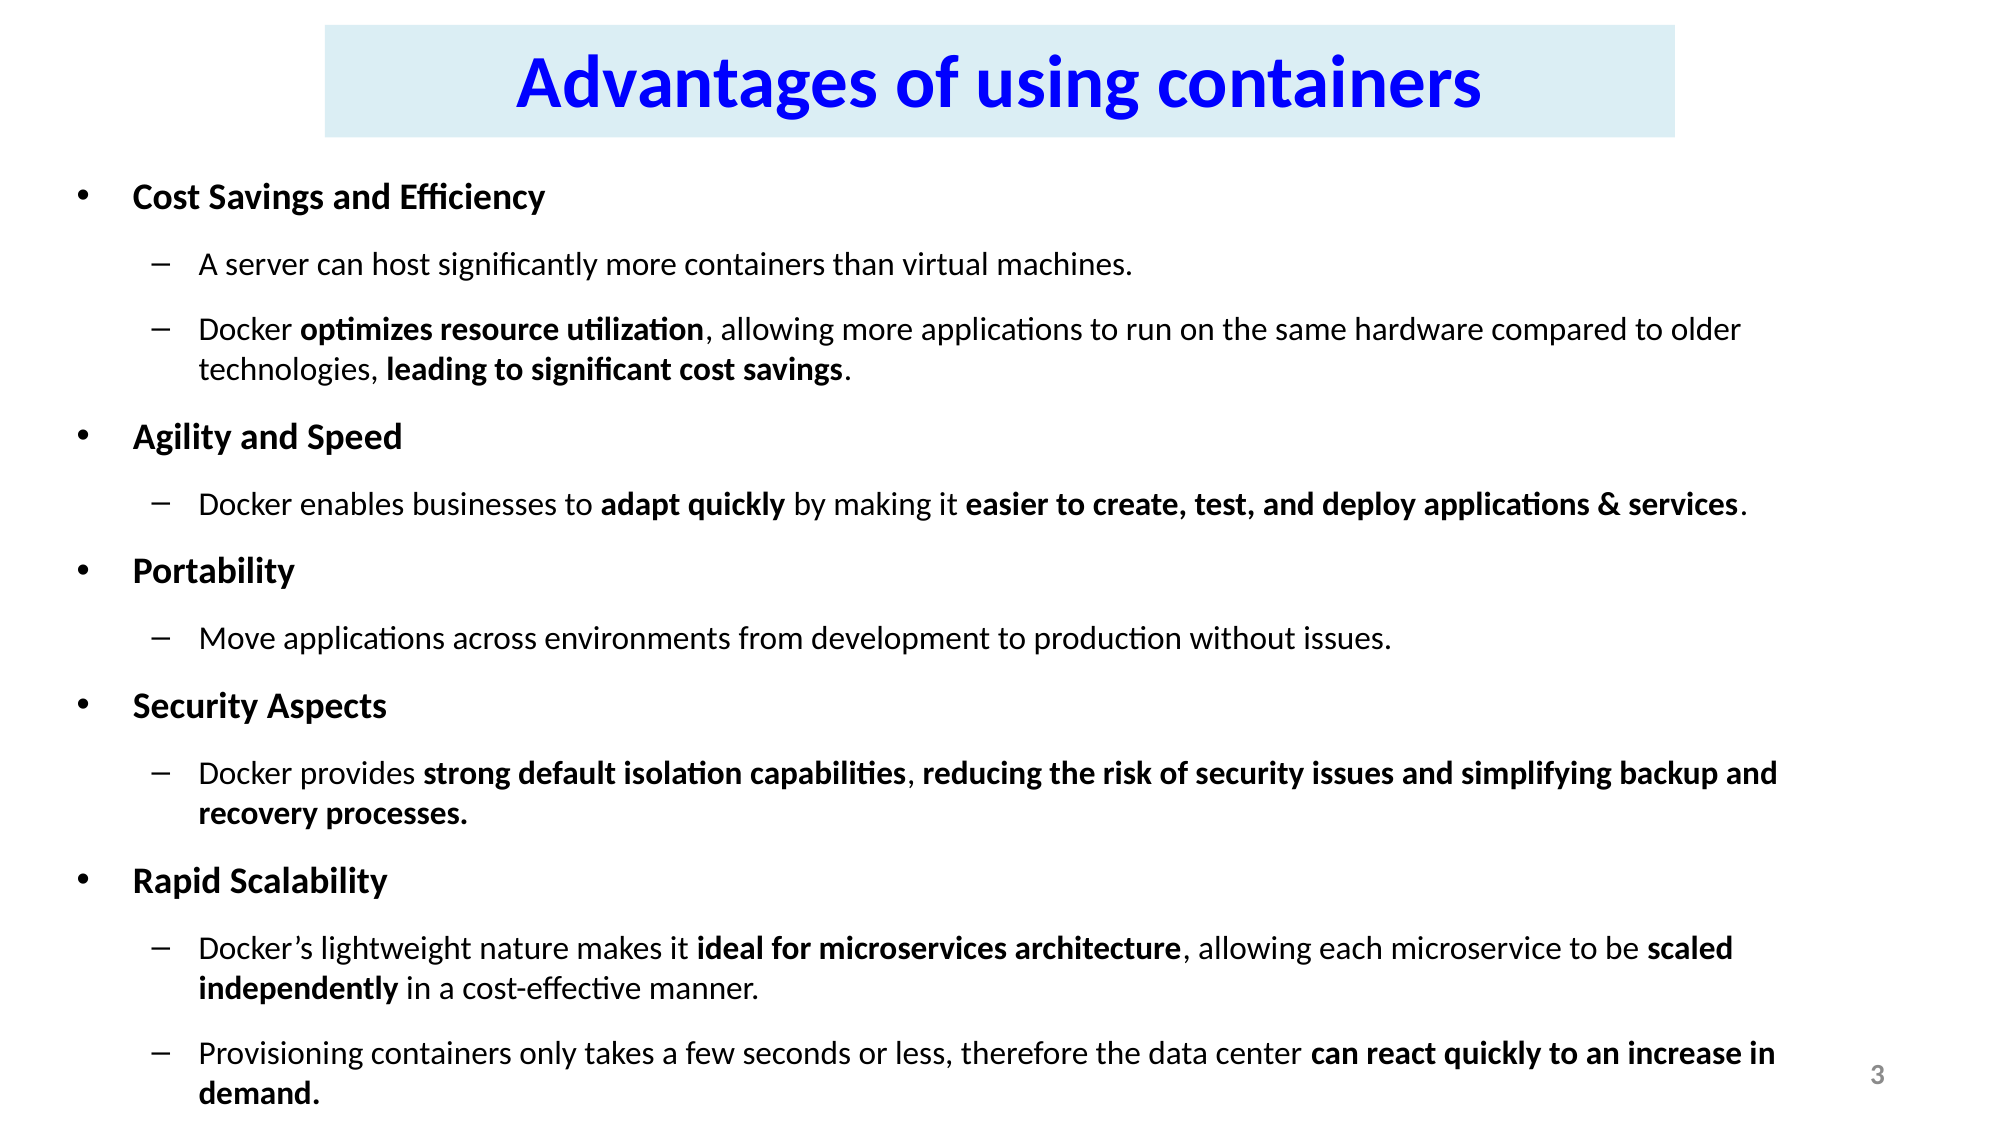

Advantages of using containers
Cost Savings and Efficiency
A server can host significantly more containers than virtual machines.
Docker optimizes resource utilization, allowing more applications to run on the same hardware compared to older technologies, leading to significant cost savings.
Agility and Speed
Docker enables businesses to adapt quickly by making it easier to create, test, and deploy applications & services.
Portability
Move applications across environments from development to production without issues.
Security Aspects
Docker provides strong default isolation capabilities, reducing the risk of security issues and simplifying backup and recovery processes.
Rapid Scalability
Docker’s lightweight nature makes it ideal for microservices architecture, allowing each microservice to be scaled independently in a cost-effective manner.
Provisioning containers only takes a few seconds or less, therefore the data center can react quickly to an increase in demand.
3